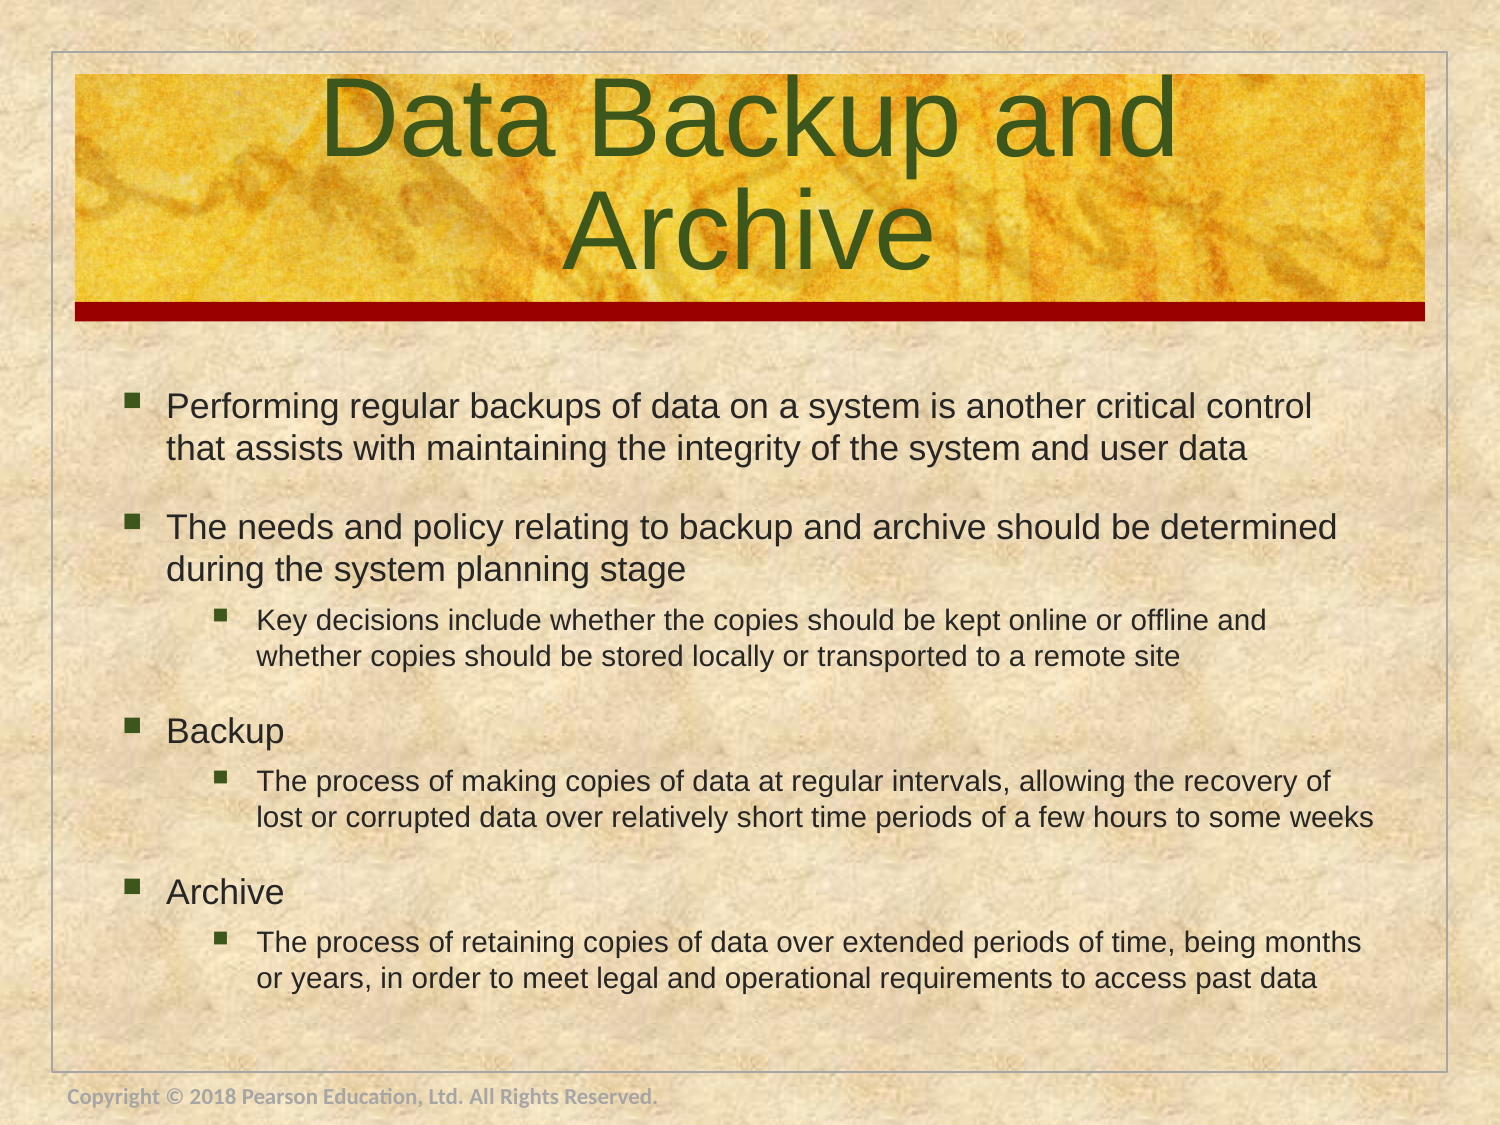

# Data Backup and Archive
Performing regular backups of data on a system is another critical control that assists with maintaining the integrity of the system and user data
The needs and policy relating to backup and archive should be determined during the system planning stage
Key decisions include whether the copies should be kept online or offline and whether copies should be stored locally or transported to a remote site
Backup
The process of making copies of data at regular intervals, allowing the recovery of lost or corrupted data over relatively short time periods of a few hours to some weeks
Archive
The process of retaining copies of data over extended periods of time, being months or years, in order to meet legal and operational requirements to access past data
Copyright © 2018 Pearson Education, Ltd. All Rights Reserved.